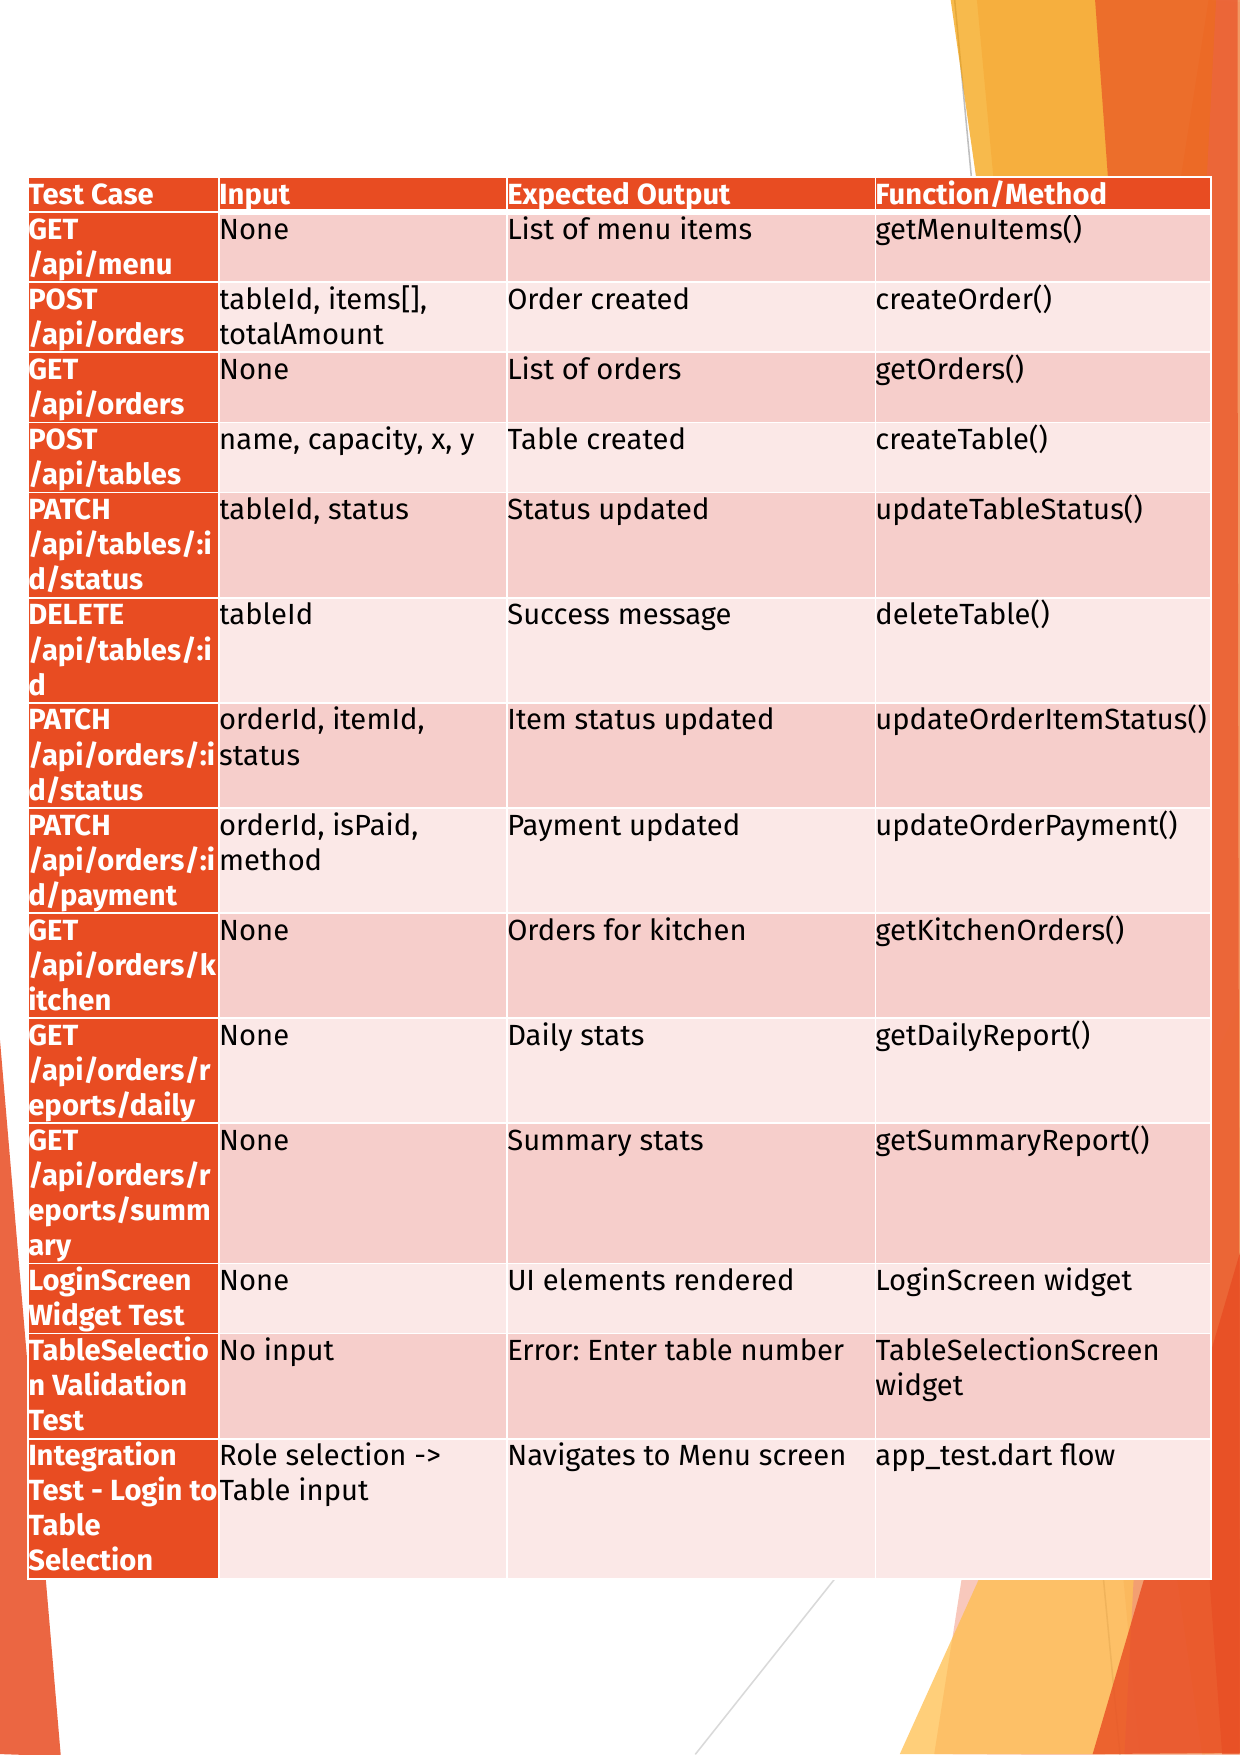

| Test Case | Input | Expected Output | Function/Method |
| --- | --- | --- | --- |
| GET /api/menu | None | List of menu items | getMenuItems() |
| POST /api/orders | tableId, items[], totalAmount | Order created | createOrder() |
| GET /api/orders | None | List of orders | getOrders() |
| POST /api/tables | name, capacity, x, y | Table created | createTable() |
| PATCH /api/tables/:id/status | tableId, status | Status updated | updateTableStatus() |
| DELETE /api/tables/:id | tableId | Success message | deleteTable() |
| PATCH /api/orders/:id/status | orderId, itemId, status | Item status updated | updateOrderItemStatus() |
| PATCH /api/orders/:id/payment | orderId, isPaid, method | Payment updated | updateOrderPayment() |
| GET /api/orders/kitchen | None | Orders for kitchen | getKitchenOrders() |
| GET /api/orders/reports/daily | None | Daily stats | getDailyReport() |
| GET /api/orders/reports/summary | None | Summary stats | getSummaryReport() |
| LoginScreen Widget Test | None | UI elements rendered | LoginScreen widget |
| TableSelection Validation Test | No input | Error: Enter table number | TableSelectionScreen widget |
| Integration Test - Login to Table Selection | Role selection -> Table input | Navigates to Menu screen | app\_test.dart flow |